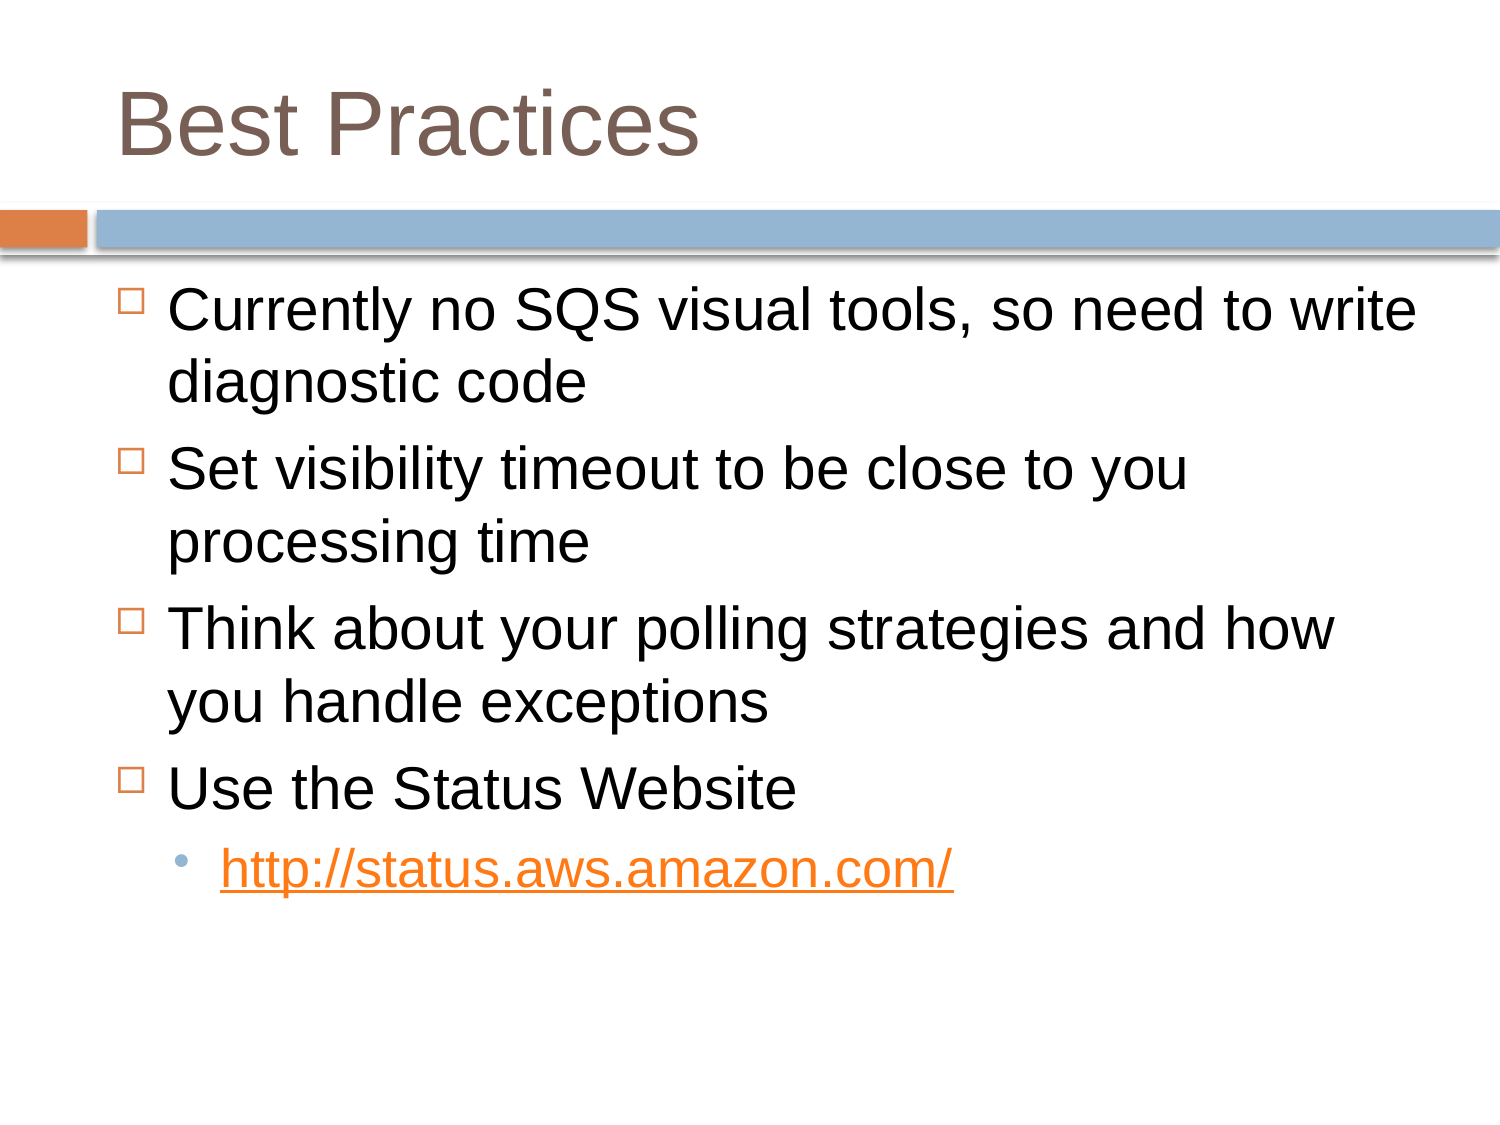

# Best Practices
Currently no SQS visual tools, so need to write diagnostic code
Set visibility timeout to be close to you processing time
Think about your polling strategies and how you handle exceptions
Use the Status Website
http://status.aws.amazon.com/